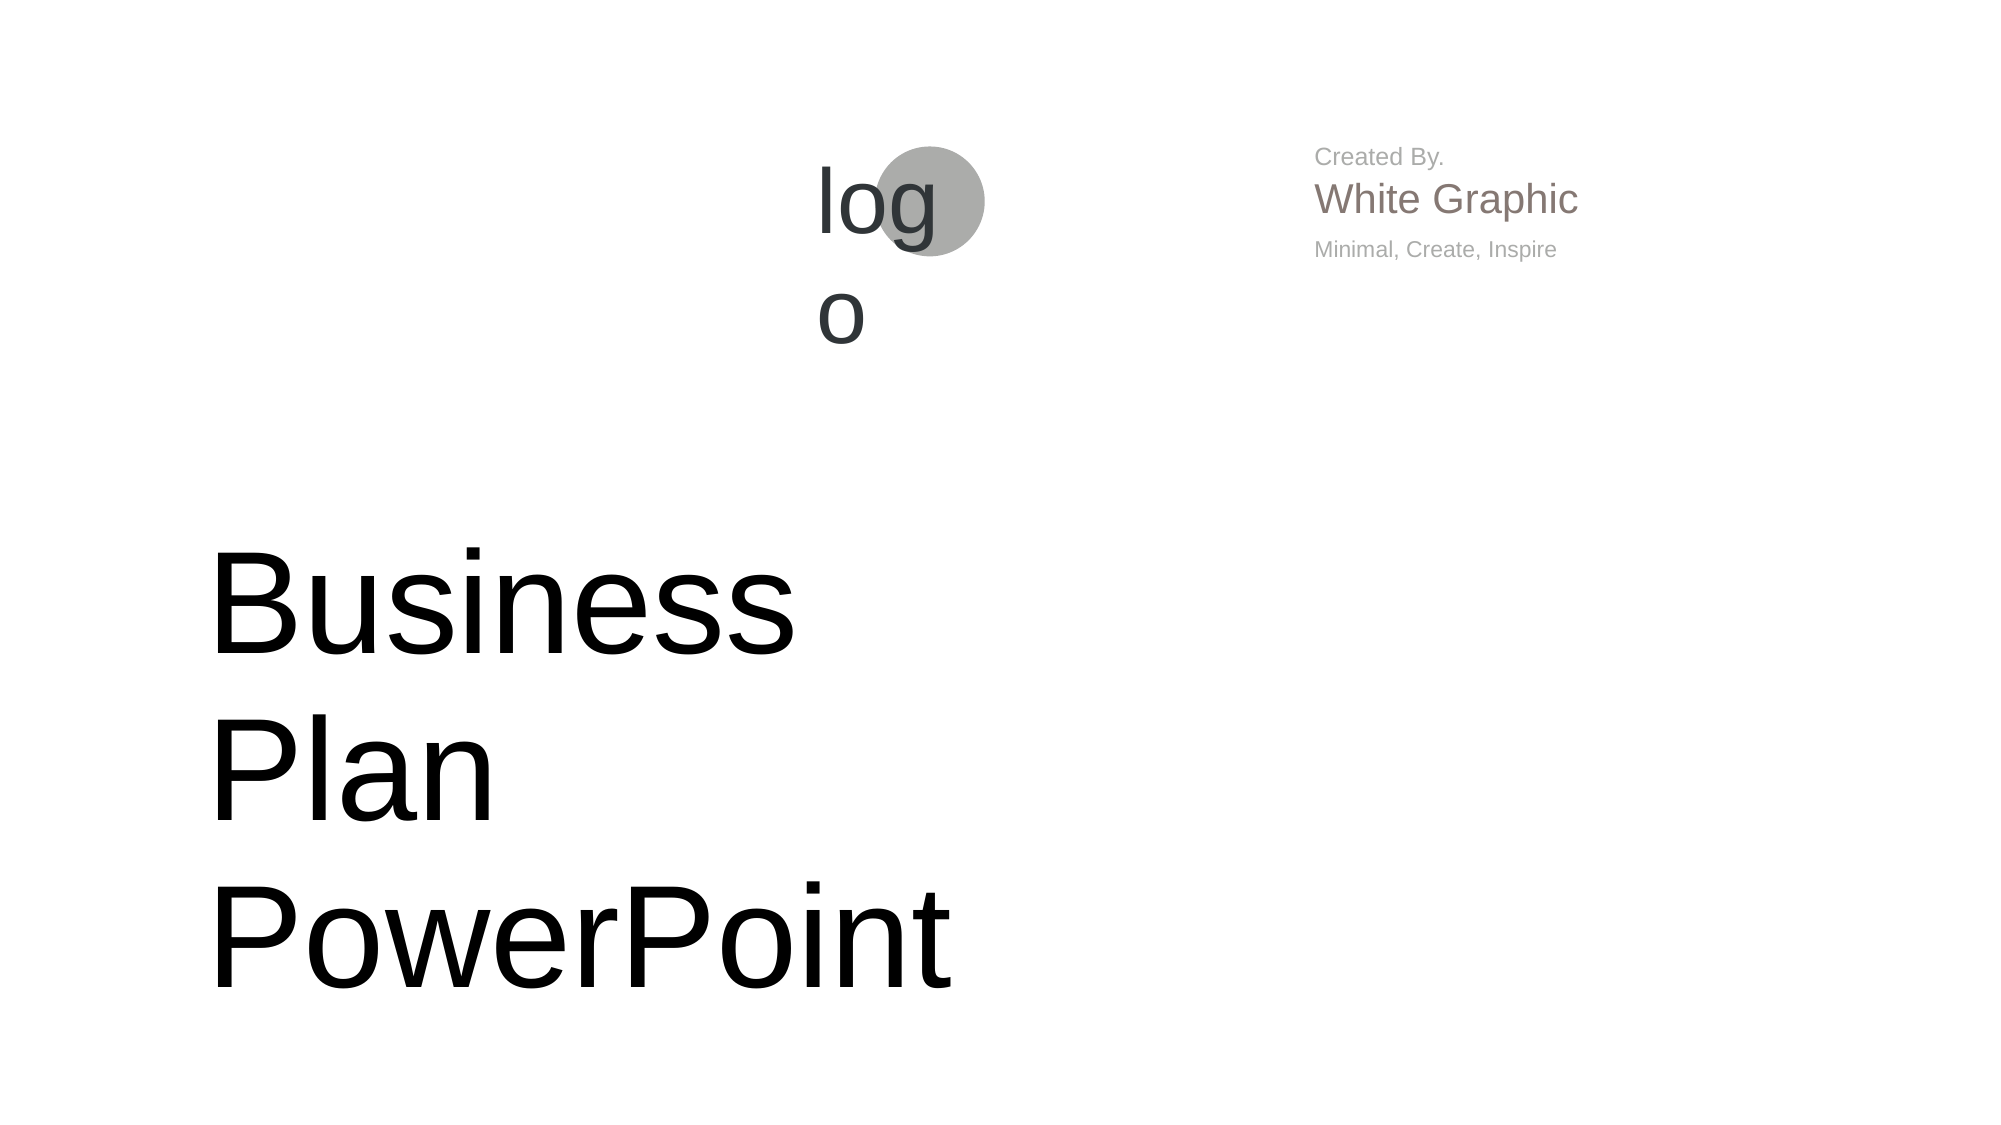

Created By.
White Graphic
Minimal, Create, Inspire
logo

Business Plan
PowerPoint